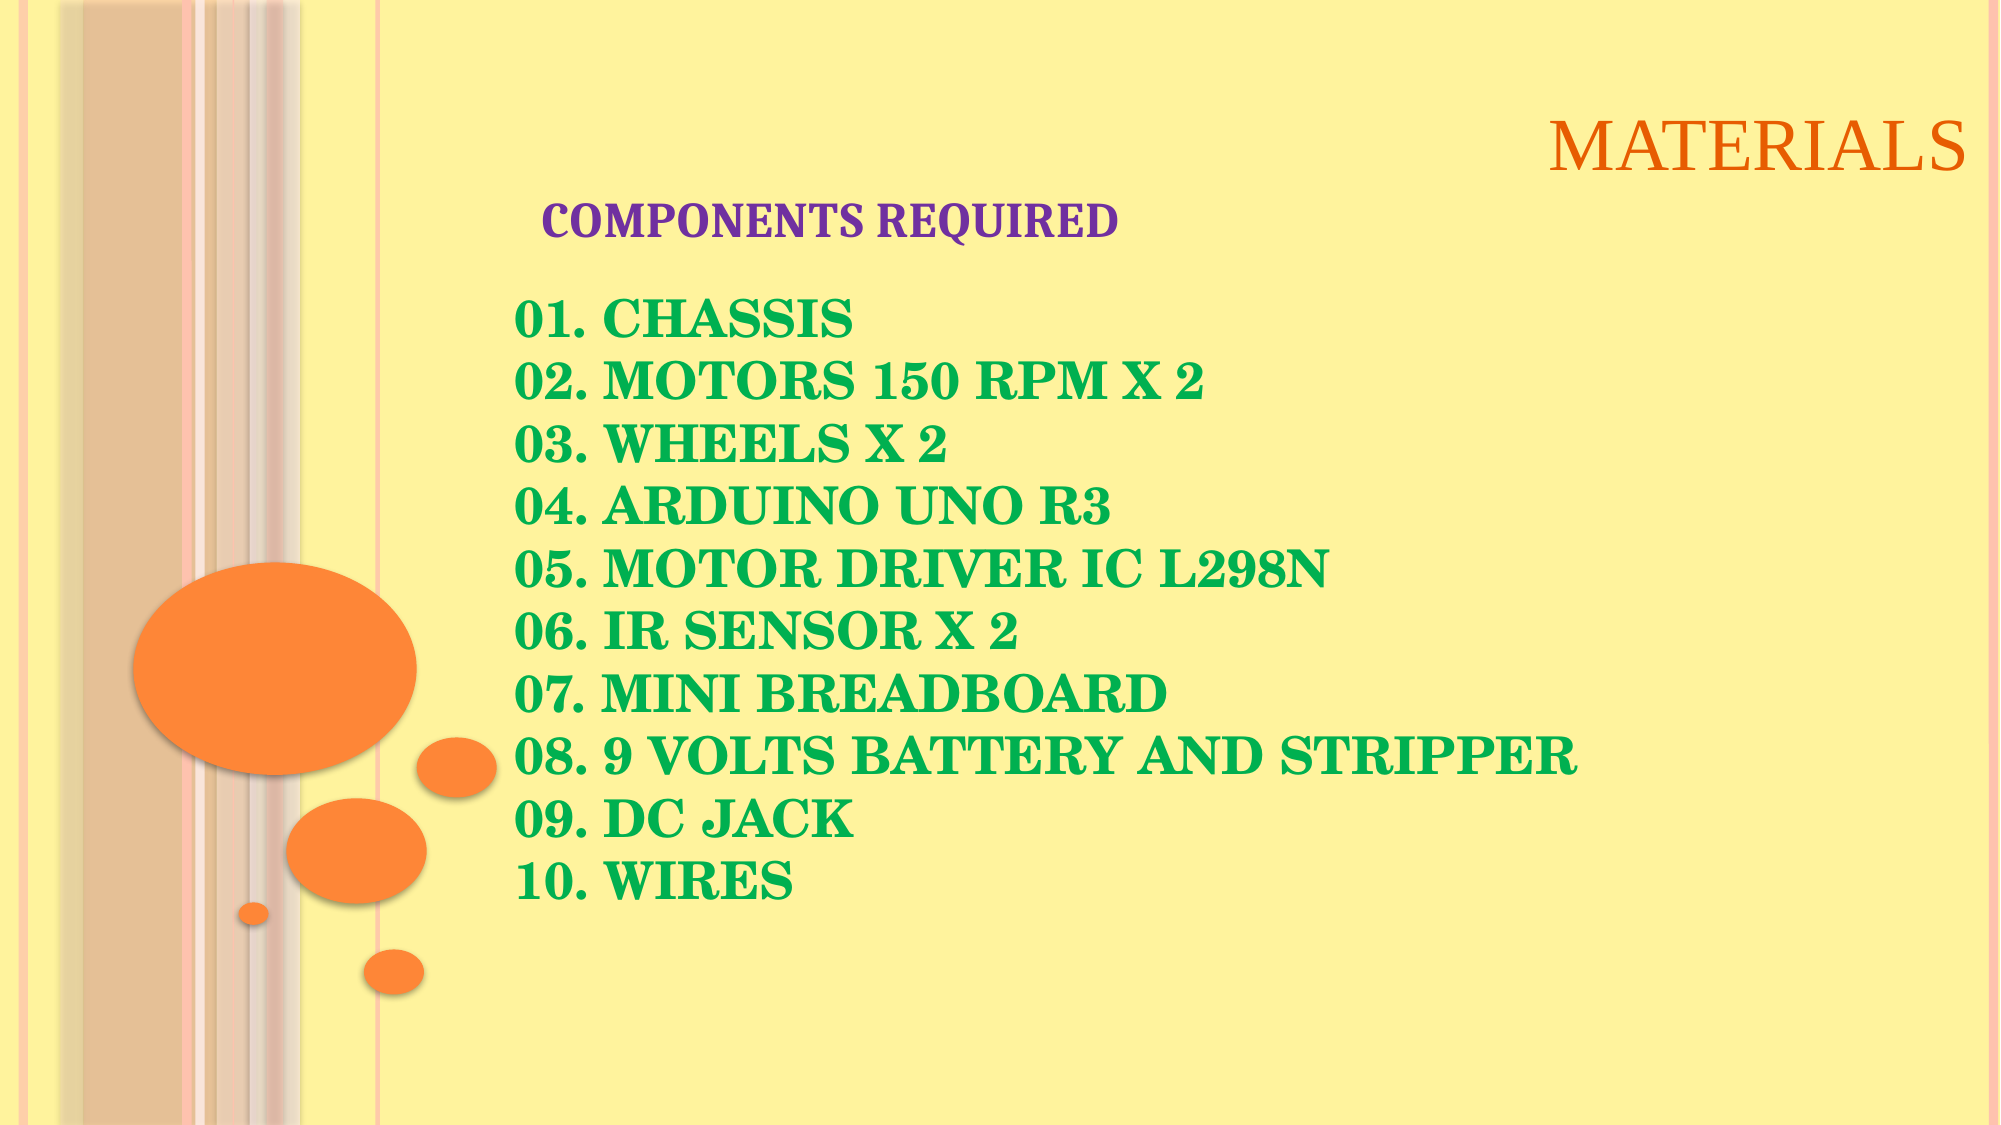

MATERIALS
COMPONENTS REQUIRED
# 01. Chassis 02. Motors 150 RPM x 2 03. Wheels x 2 04. Arduino UNO R3 05. Motor Driver IC L298N 06. IR sensor x 2 07. Mini Breadboard 08. 9 volts Battery and stripper 09. DC jack 10. Wires